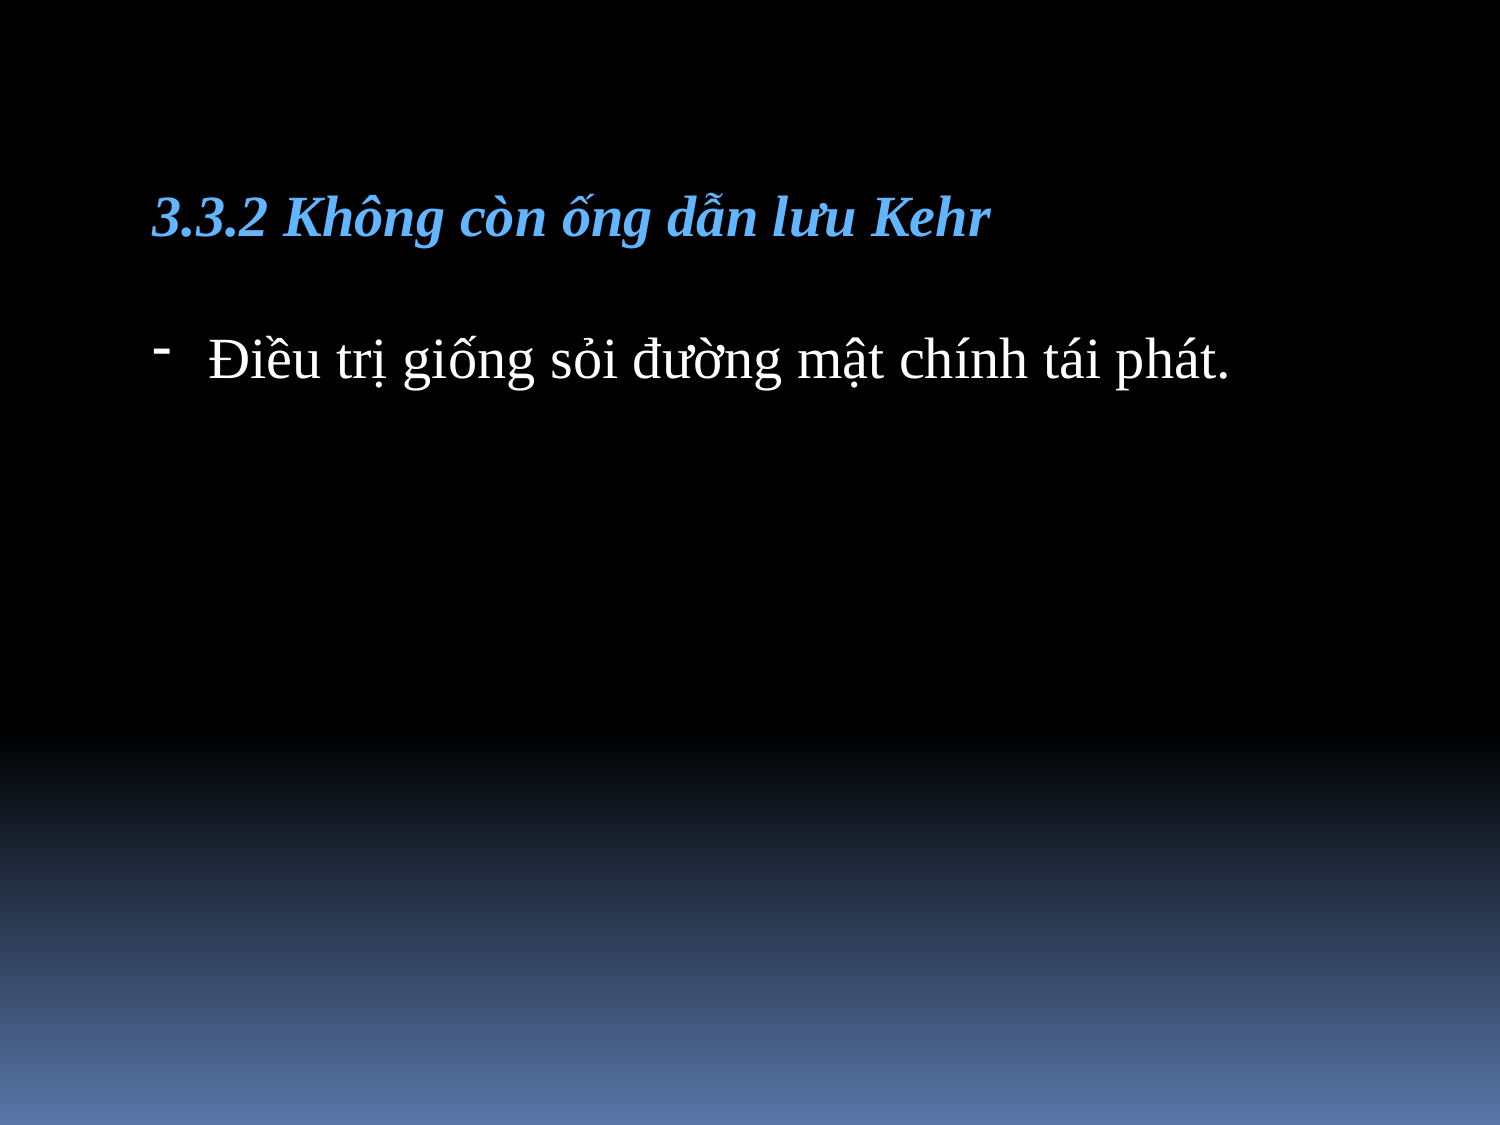

3.3.2 Không còn ống dẫn lưu Kehr
Điều trị giống sỏi đường mật chính tái phát.